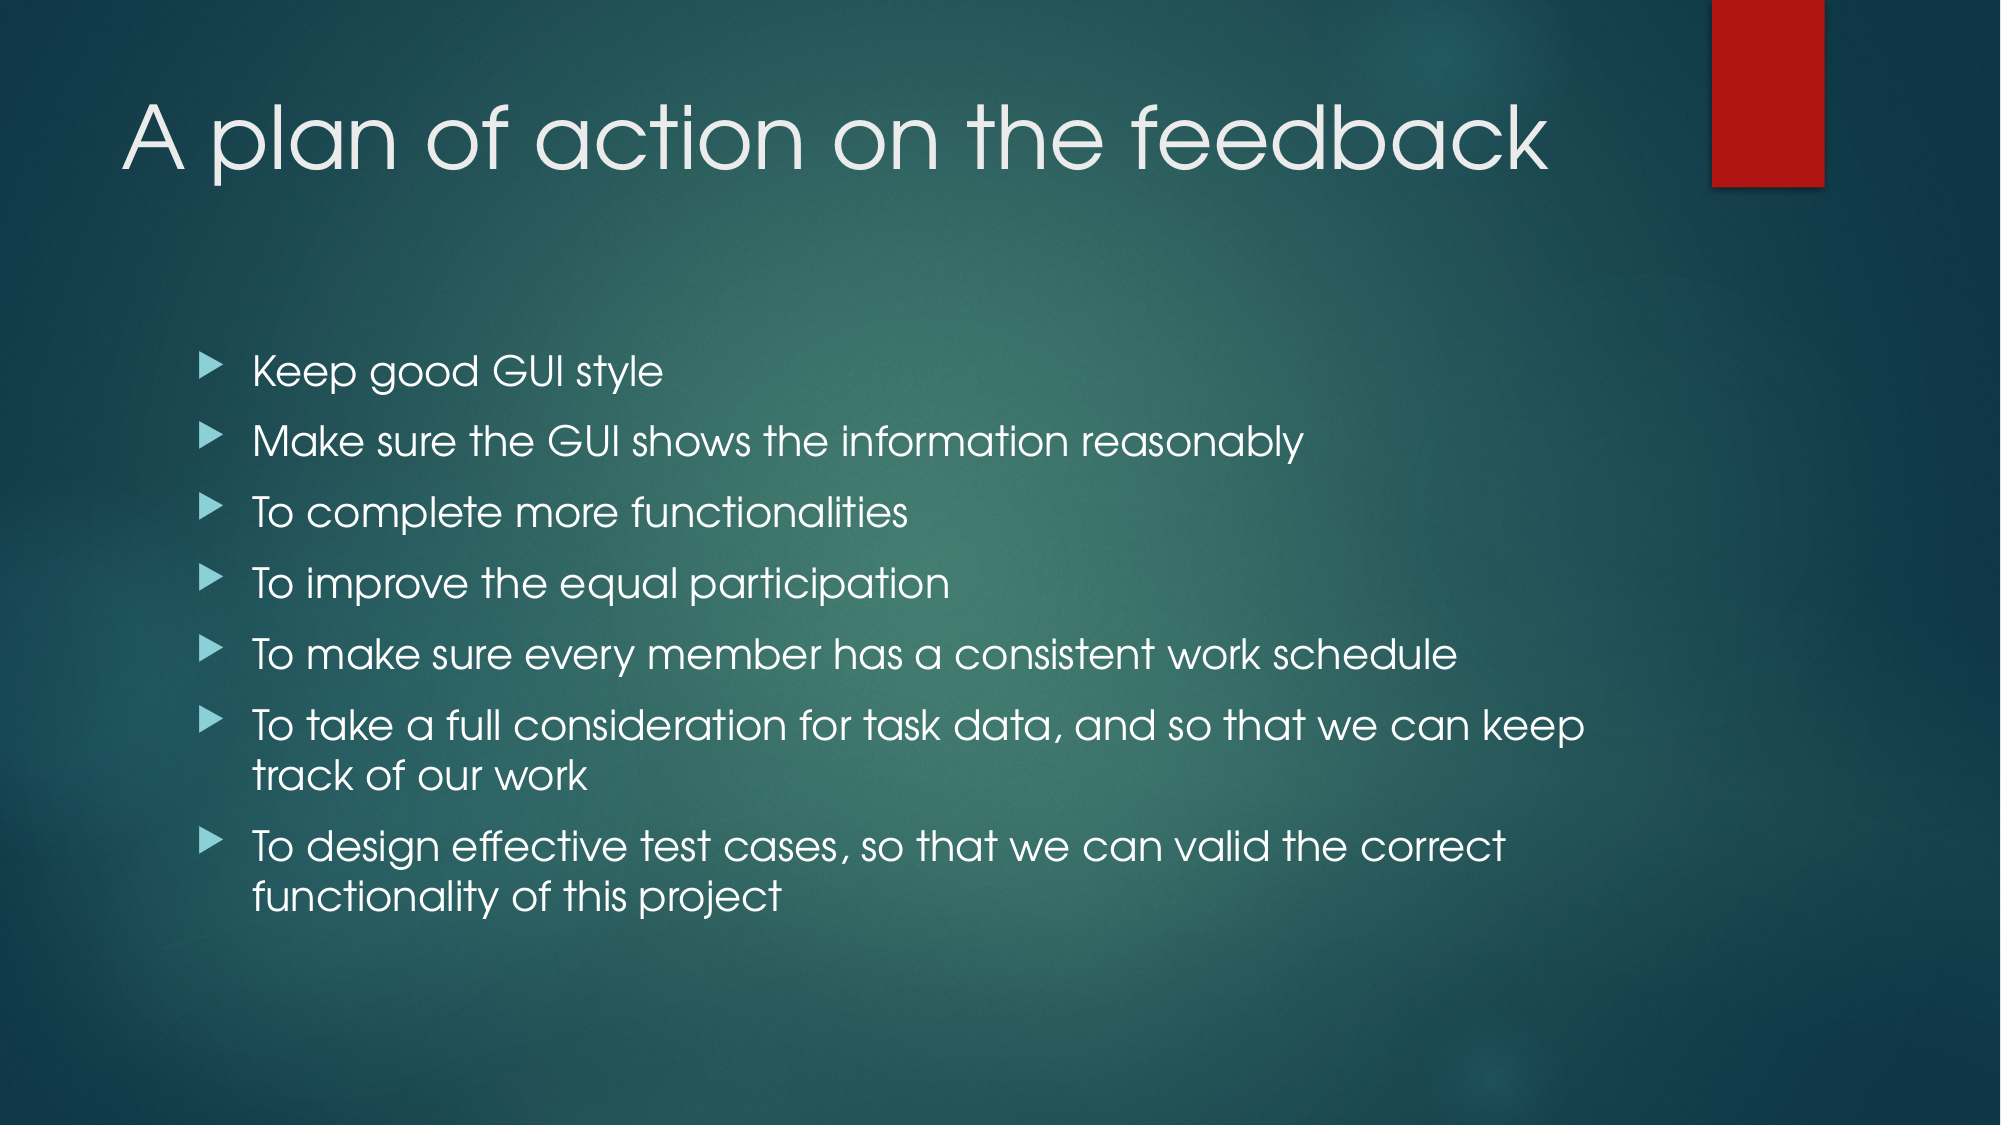

# A plan of action on the feedback
Keep good GUI style
Make sure the GUI shows the information reasonably
To complete more functionalities
To improve the equal participation
To make sure every member has a consistent work schedule
To take a full consideration for task data, and so that we can keep track of our work
To design effective test cases, so that we can valid the correct functionality of this project